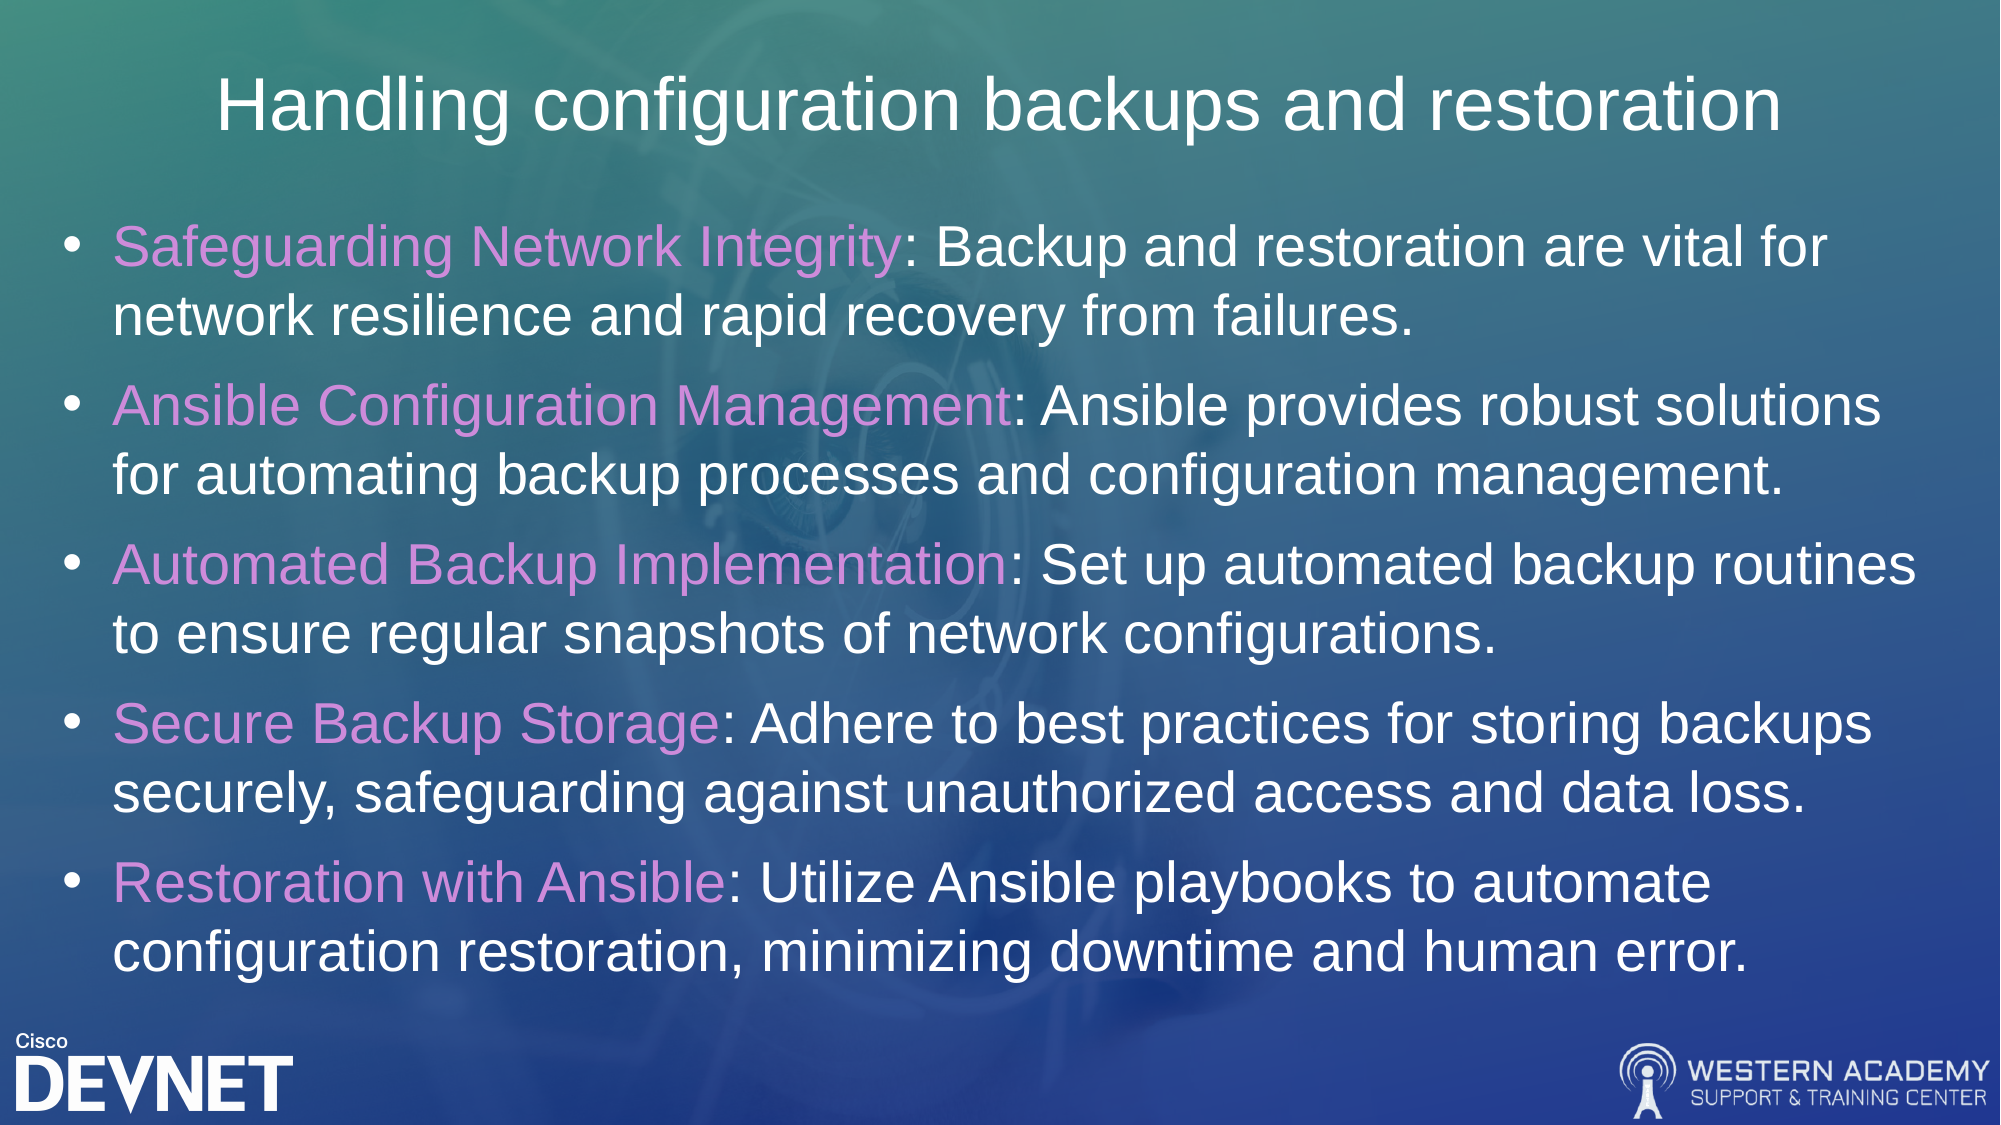

# Handling configuration backups and restoration
Safeguarding Network Integrity: Backup and restoration are vital for network resilience and rapid recovery from failures.
Ansible Configuration Management: Ansible provides robust solutions for automating backup processes and configuration management.
Automated Backup Implementation: Set up automated backup routines to ensure regular snapshots of network configurations.
Secure Backup Storage: Adhere to best practices for storing backups securely, safeguarding against unauthorized access and data loss.
Restoration with Ansible: Utilize Ansible playbooks to automate configuration restoration, minimizing downtime and human error.